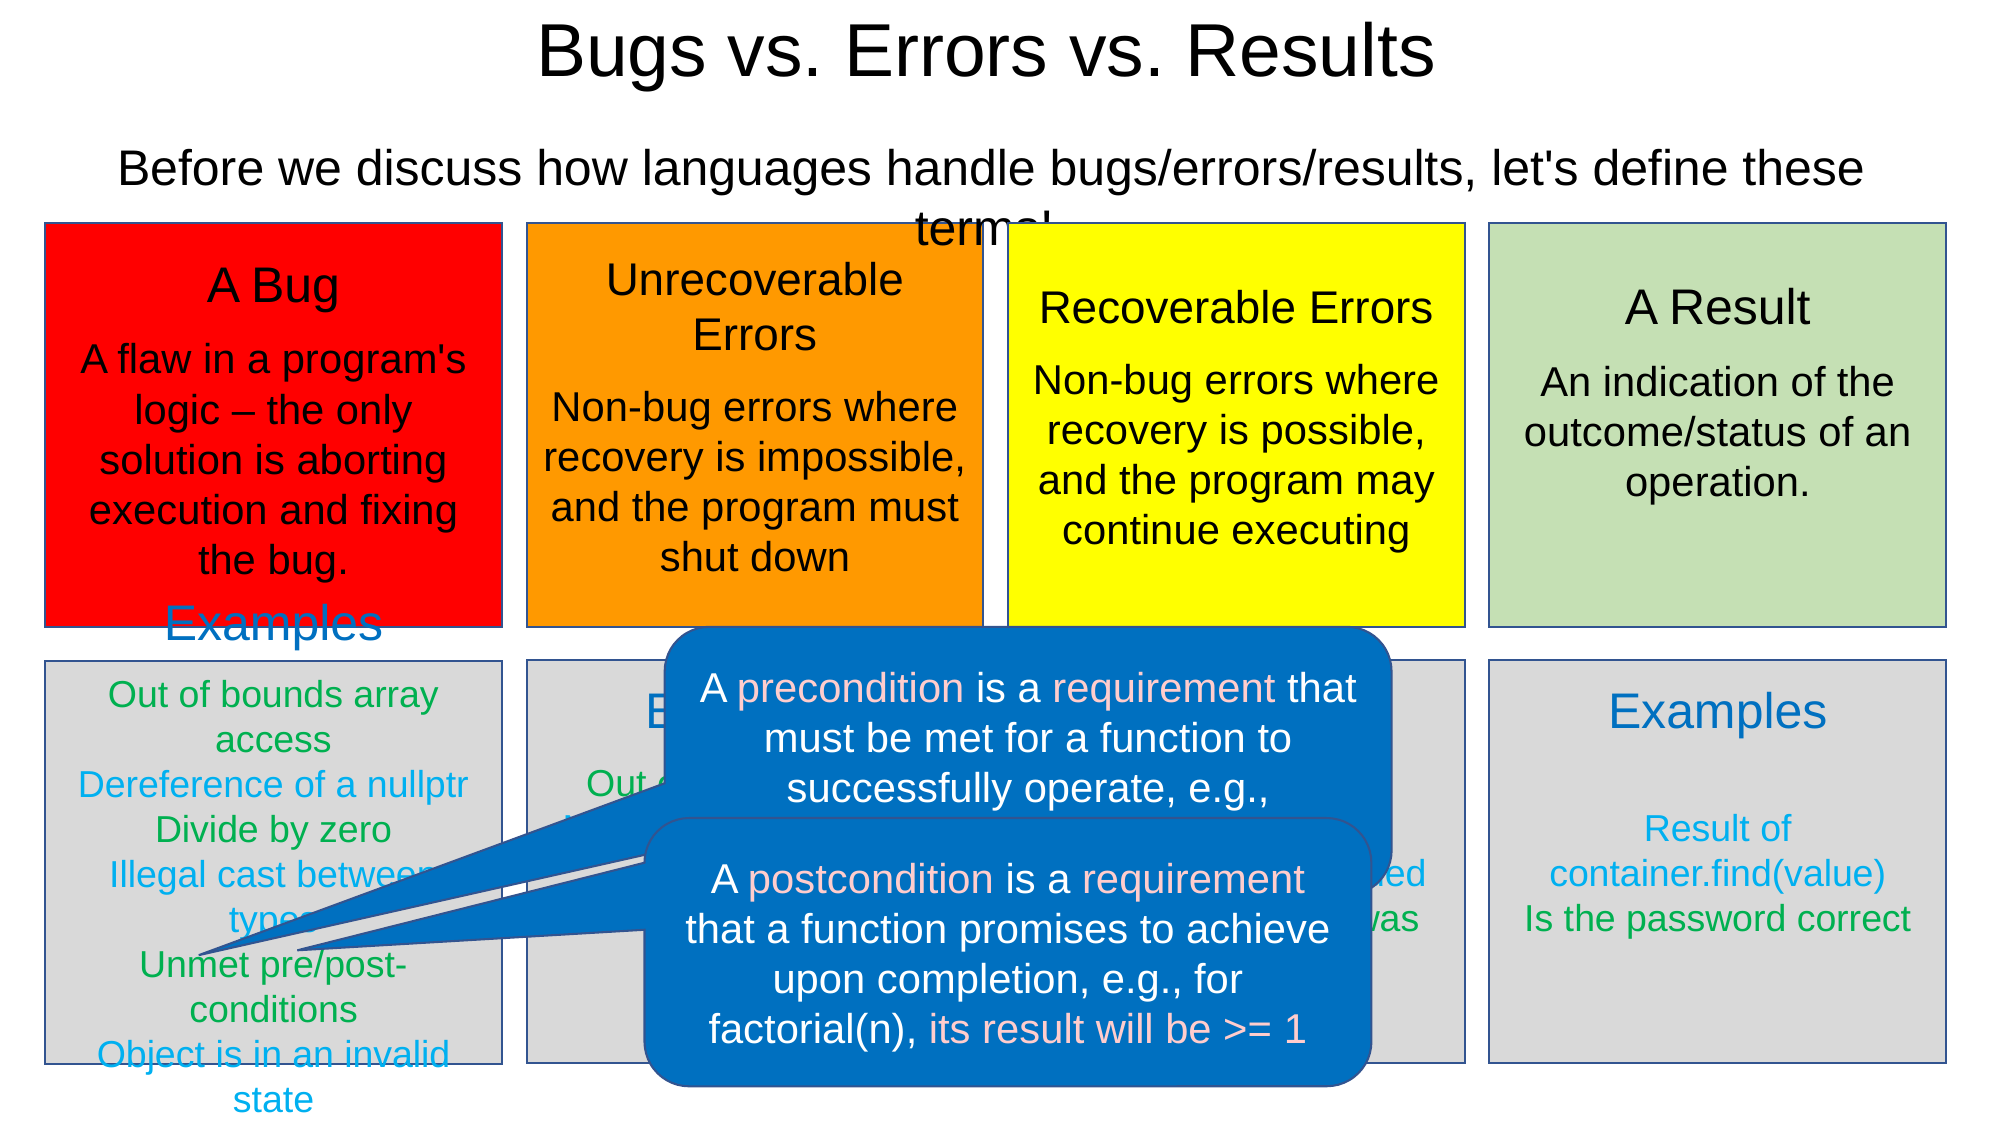

Bugs vs. Errors vs. Results
Before we discuss how languages handle bugs/errors/results, let's define these terms!

A Bug

A flaw in a program's logic – the only solution is aborting execution and fixing the bug.

Unrecoverable Errors

Non-bug errors where recovery is impossible, and the program must shut down

Recoverable Errors

Non-bug errors where recovery is possible, and the program may continue executing

A Result

An indication of the outcome/status of an operation.

A precondition is a requirement that must be met for a function to successfully operate, e.g.,
for factorial(n), n must be >= 0

Examples

Out of memory error
Network host not found
Disk is full
Invalid app configuration

Examples

File not found
Network service temporarily overloaded
An email address was malformed

Examples

Result of container.find(value)
Is the password correct

Examples

Out of bounds array access
Dereference of a nullptr
Divide by zero
Illegal cast between types
Unmet pre/post-conditions
Object is in an invalid state

A postcondition is a requirement that a function promises to achieve upon completion, e.g., for factorial(n), its result will be >= 1